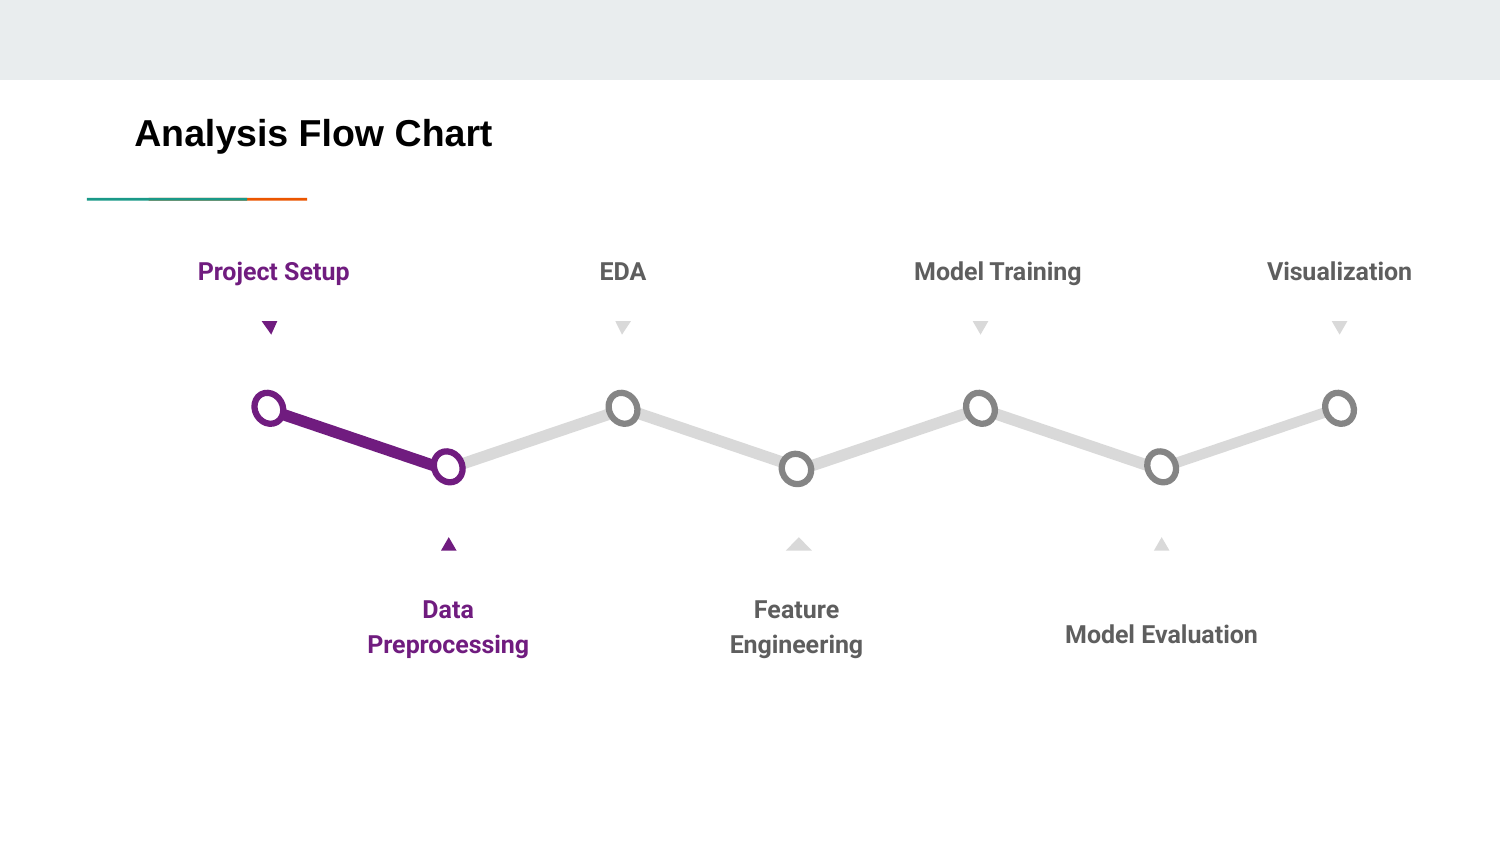

# Analysis Flow Chart
Visualization

Project Setup

Model Training

EDA

Data Preprocessing

Model Evaluation

Feature Engineering